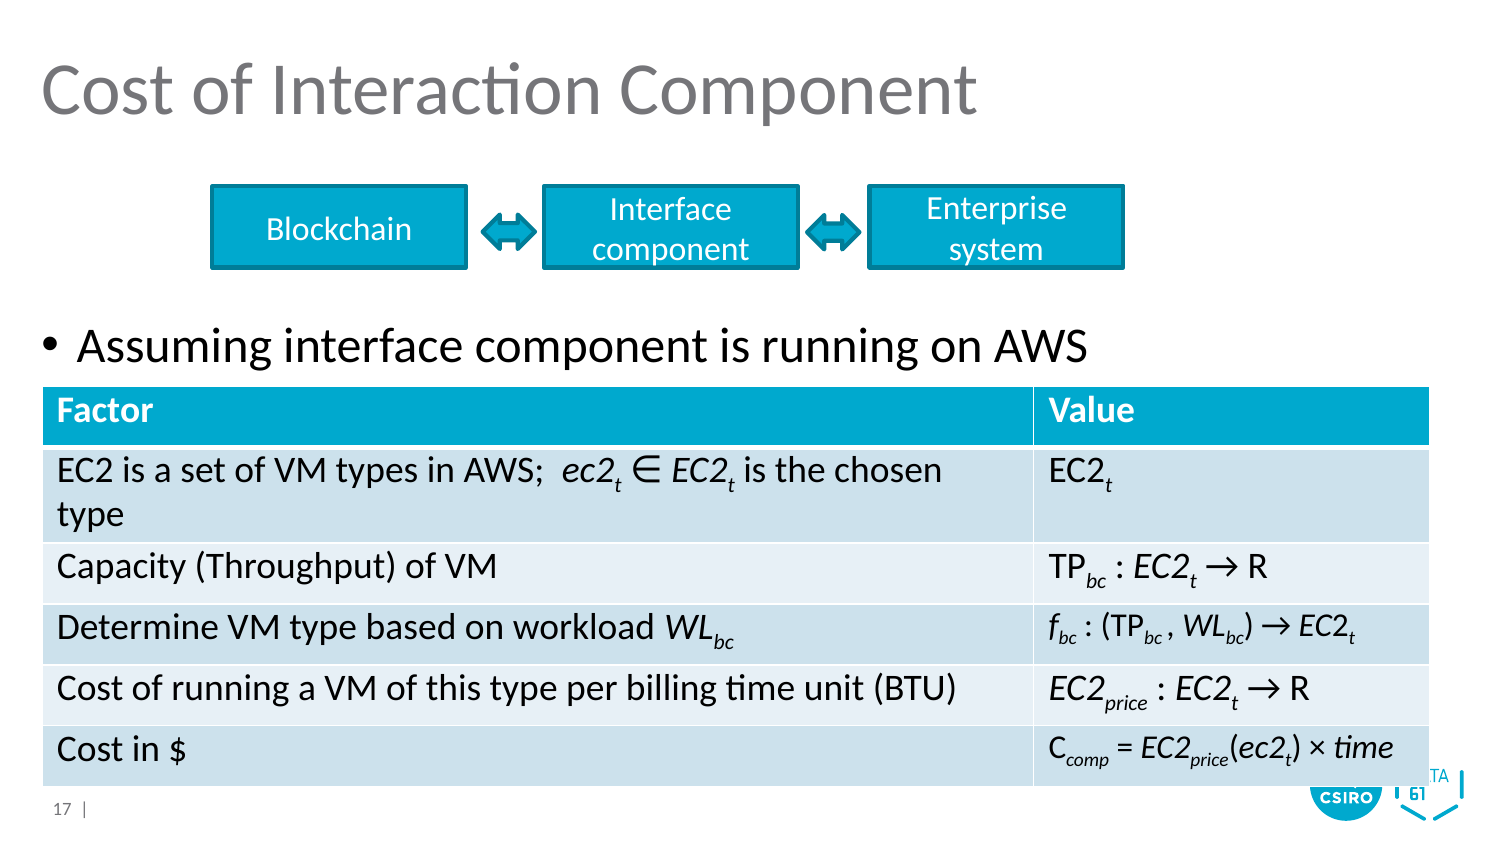

# Cost of Interaction Component
Enterprise system
Blockchain
Interface component

Assuming interface component is running on AWS
| Factor | Value |
| --- | --- |
| EC2 is a set of VM types in AWS; ec2t ∈ EC2t is the chosen type | EC2t |
| Capacity (Throughput) of VM | TPbc : EC2t → R |
| Determine VM type based on workload WLbc | fbc : (TPbc , WLbc) → EC2t |
| Cost of running a VM of this type per billing time unit (BTU) | EC2price : EC2t → R |
| Cost in $ | Ccomp = EC2price(ec2t) × time |
17  |